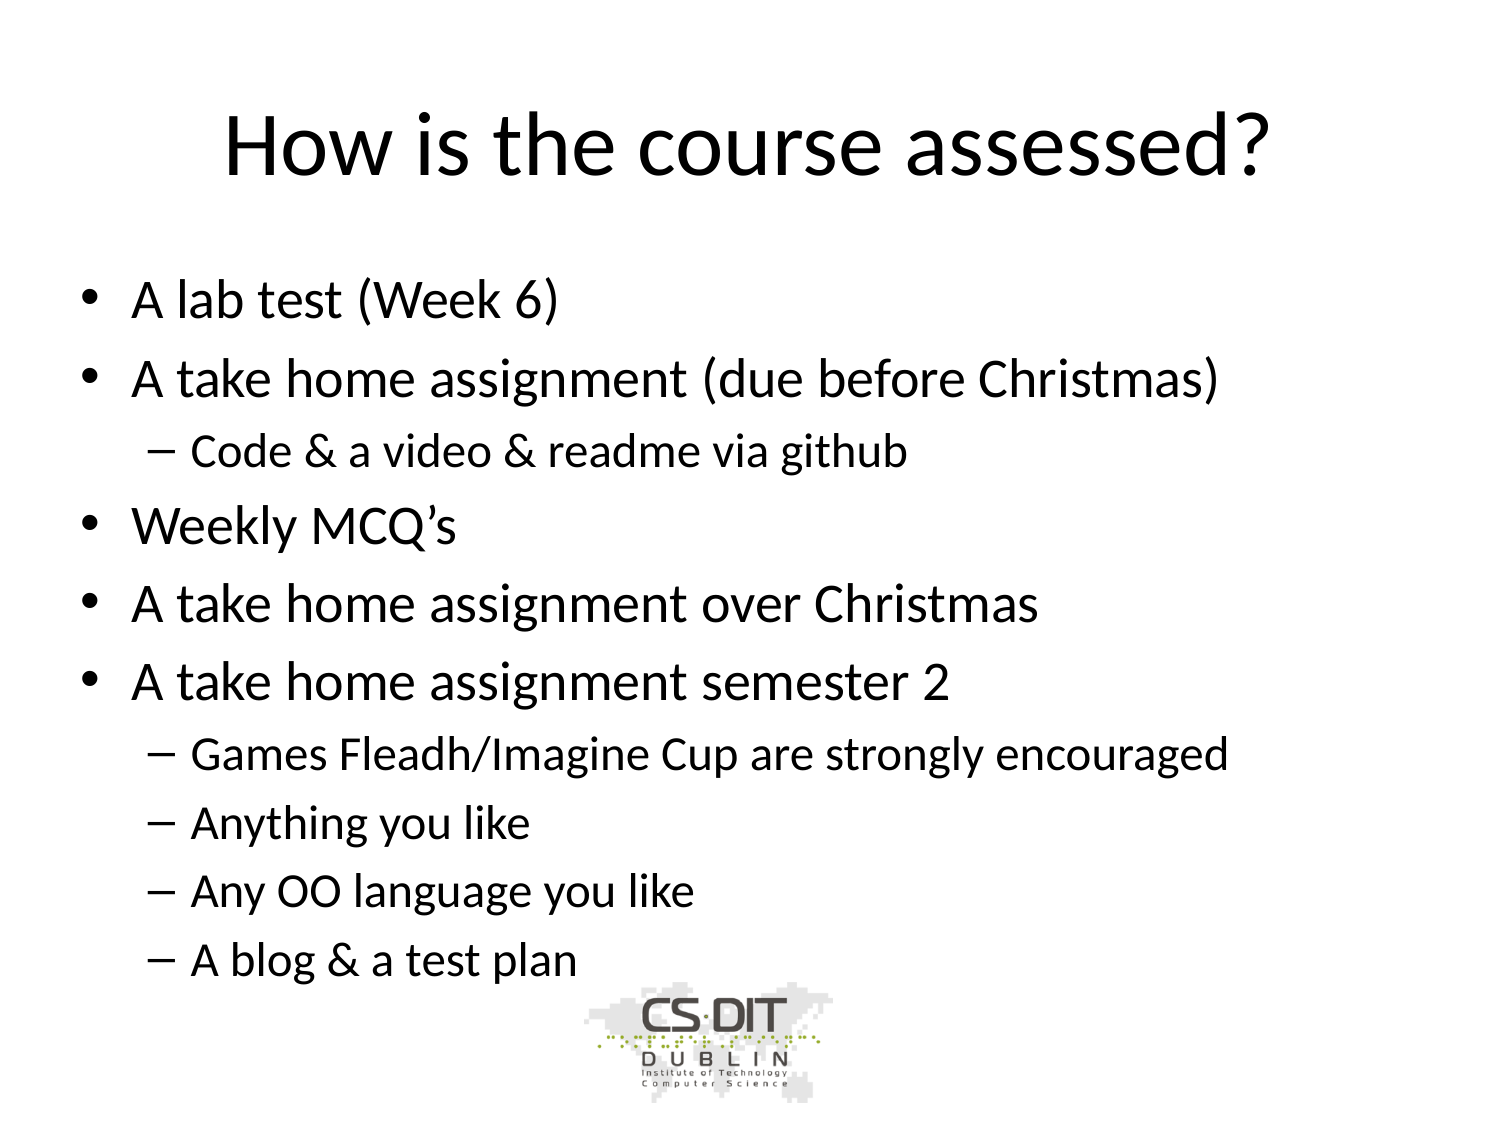

# How is the course assessed?
A lab test (Week 6)
A take home assignment (due before Christmas)
Code & a video & readme via github
Weekly MCQ’s
A take home assignment over Christmas
A take home assignment semester 2
Games Fleadh/Imagine Cup are strongly encouraged
Anything you like
Any OO language you like
A blog & a test plan